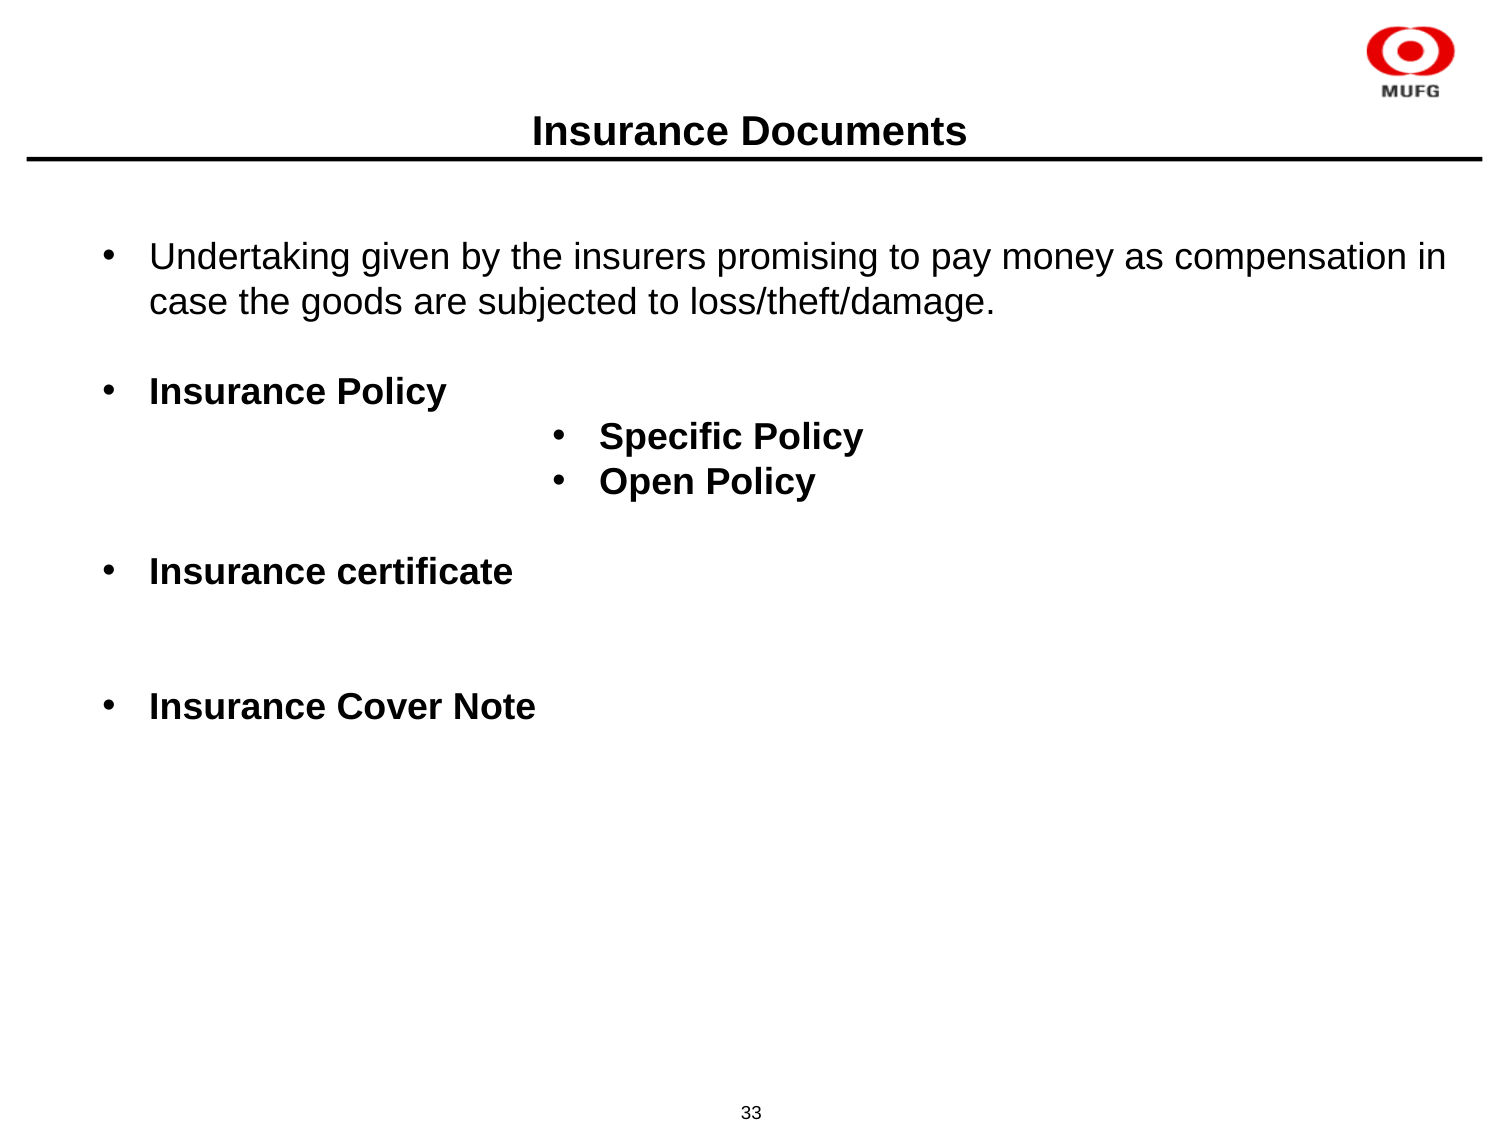

# Insurance Documents
Undertaking given by the insurers promising to pay money as compensation in case the goods are subjected to loss/theft/damage.

Insurance Policy
Specific Policy
Open Policy

Insurance certificate

Insurance Cover Note
33